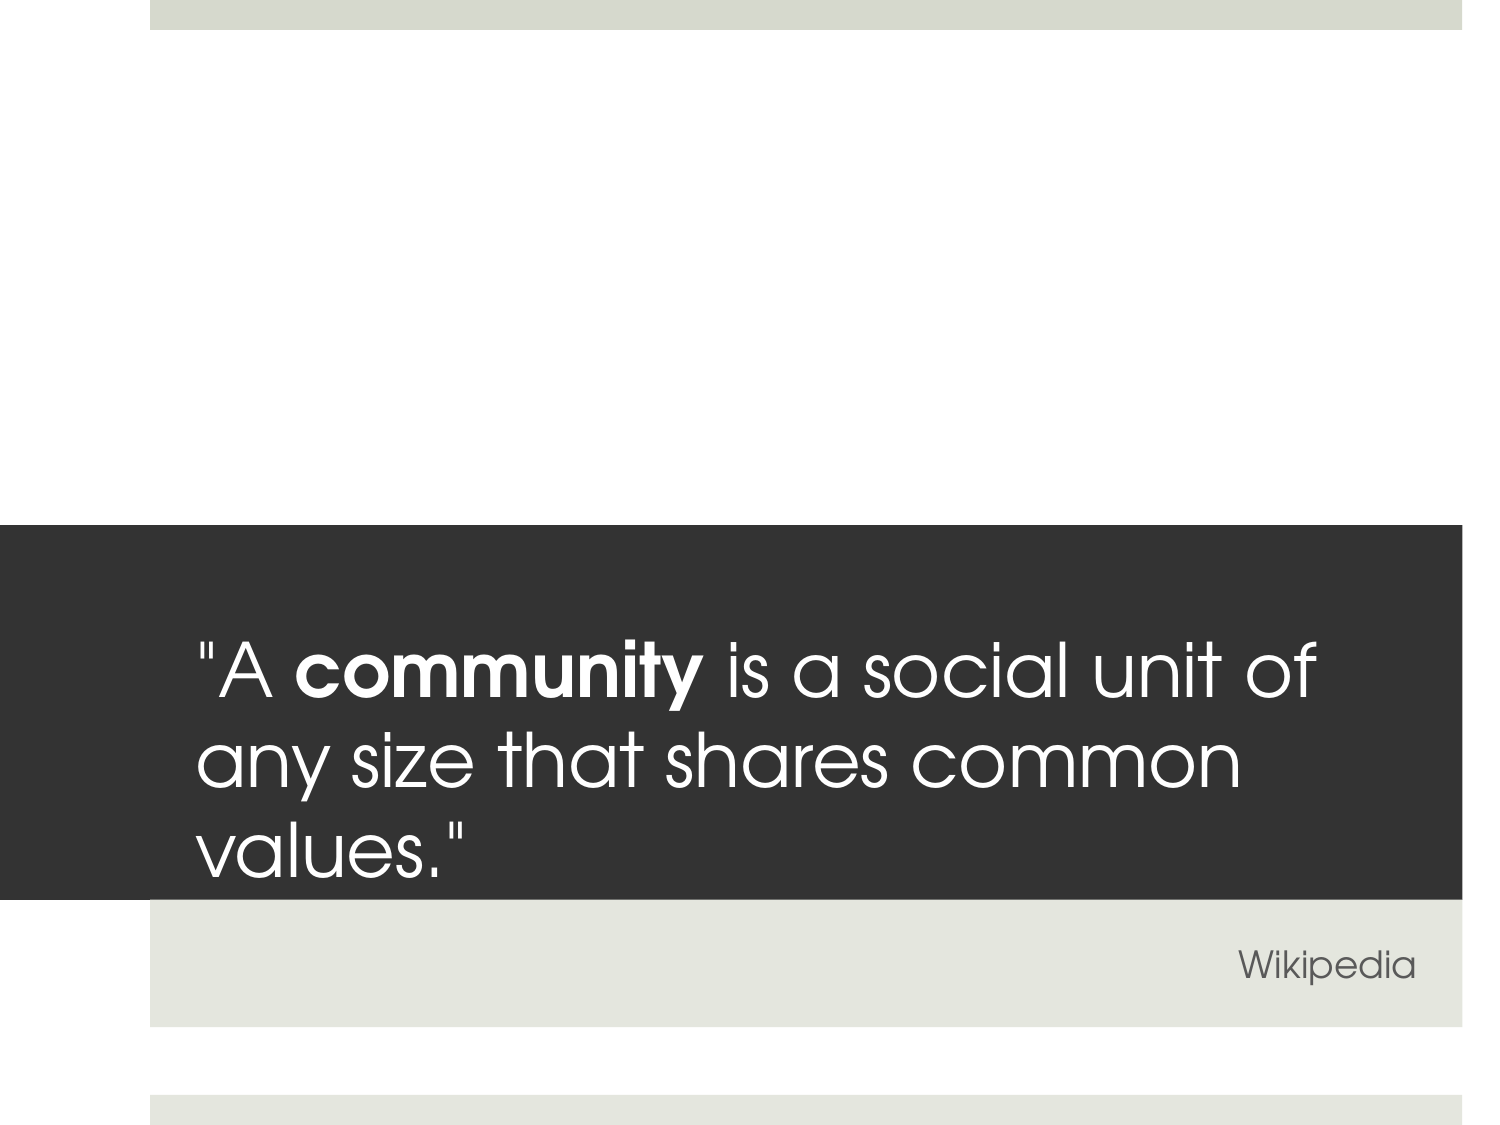

# "A community is a social unit of any size that shares common values."
Wikipedia